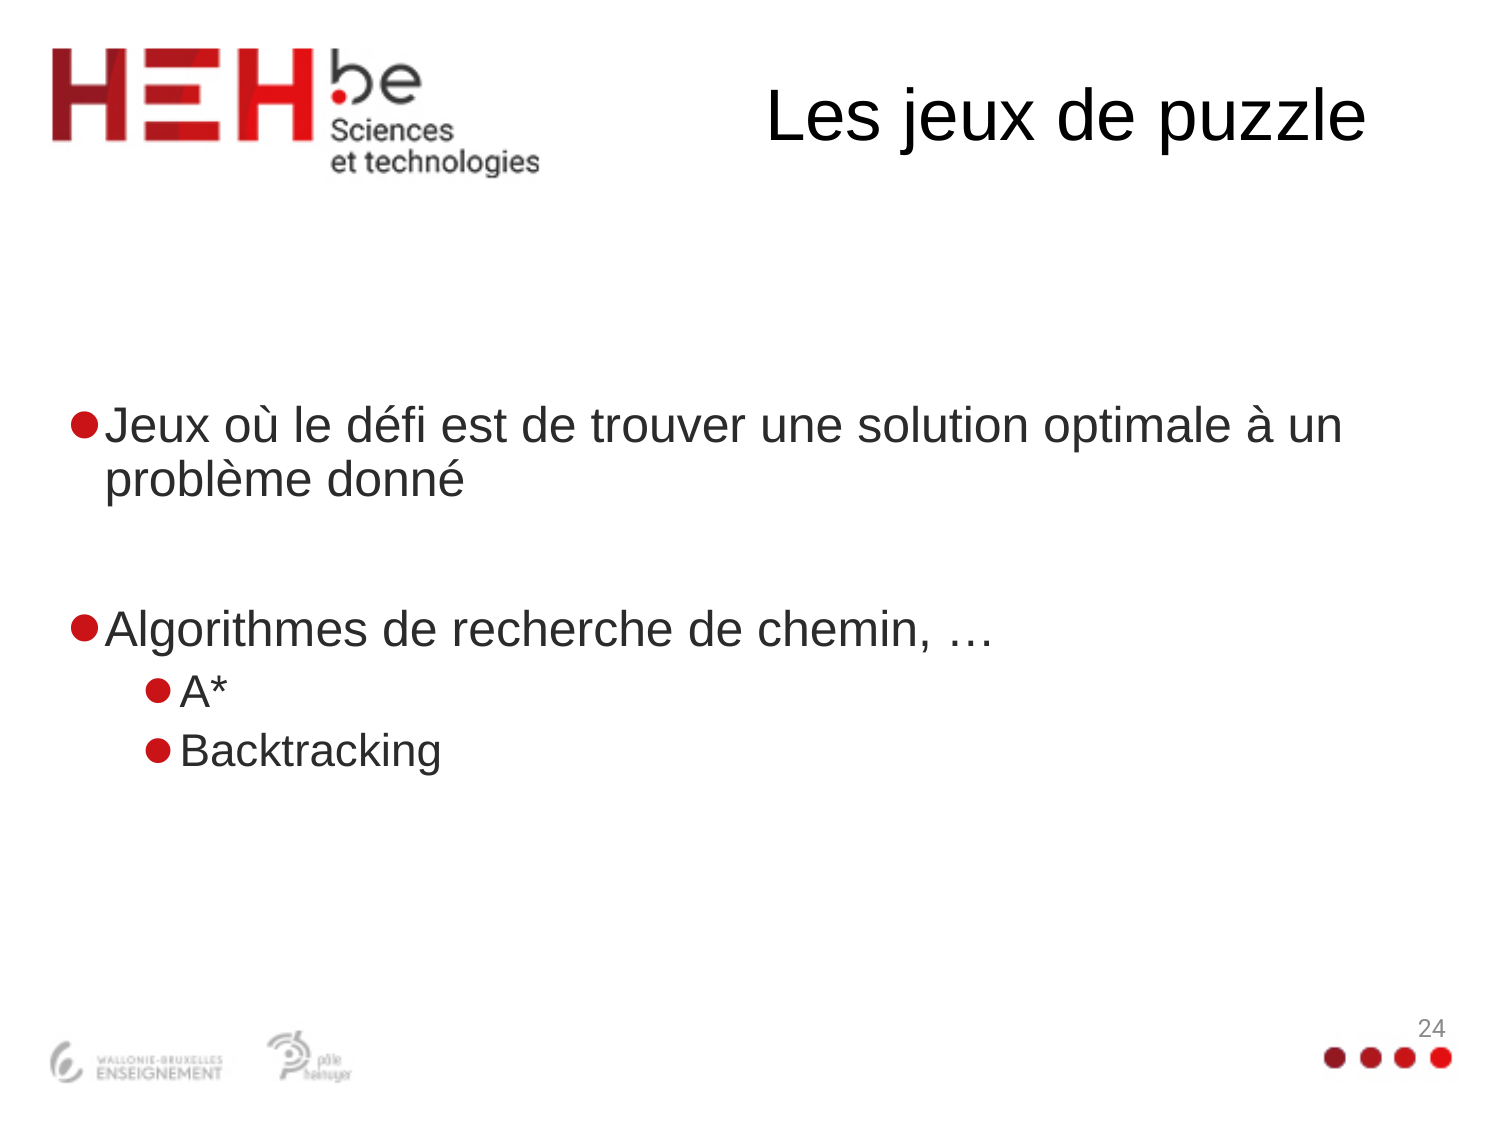

# Les jeux de puzzle

Jeux où le défi est de trouver une solution optimale à un problème donné

Algorithmes de recherche de chemin, …
A*
Backtracking
24